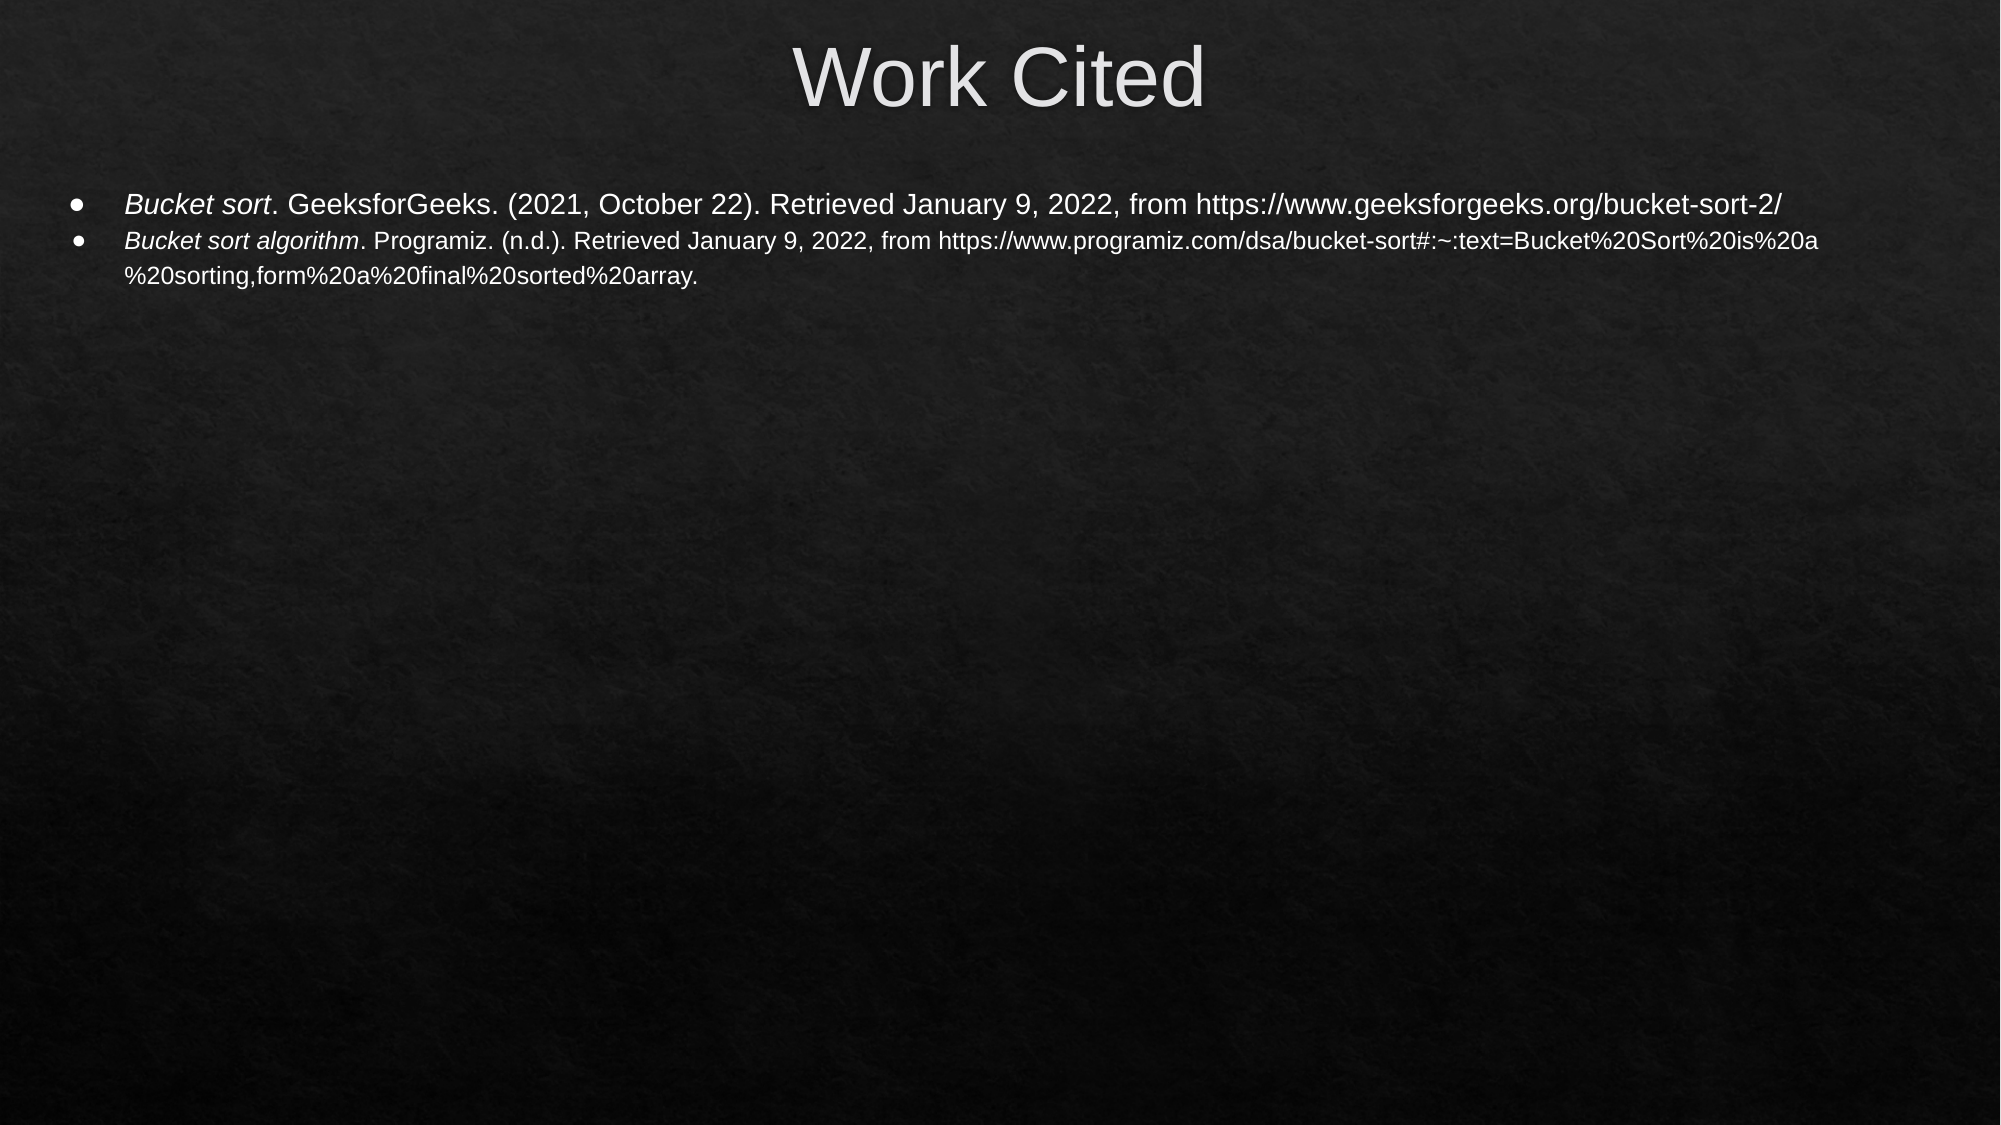

# Work Cited
Bucket sort. GeeksforGeeks. (2021, October 22). Retrieved January 9, 2022, from https://www.geeksforgeeks.org/bucket-sort-2/
Bucket sort algorithm. Programiz. (n.d.). Retrieved January 9, 2022, from https://www.programiz.com/dsa/bucket-sort#:~:text=Bucket%20Sort%20is%20a%20sorting,form%20a%20final%20sorted%20array.